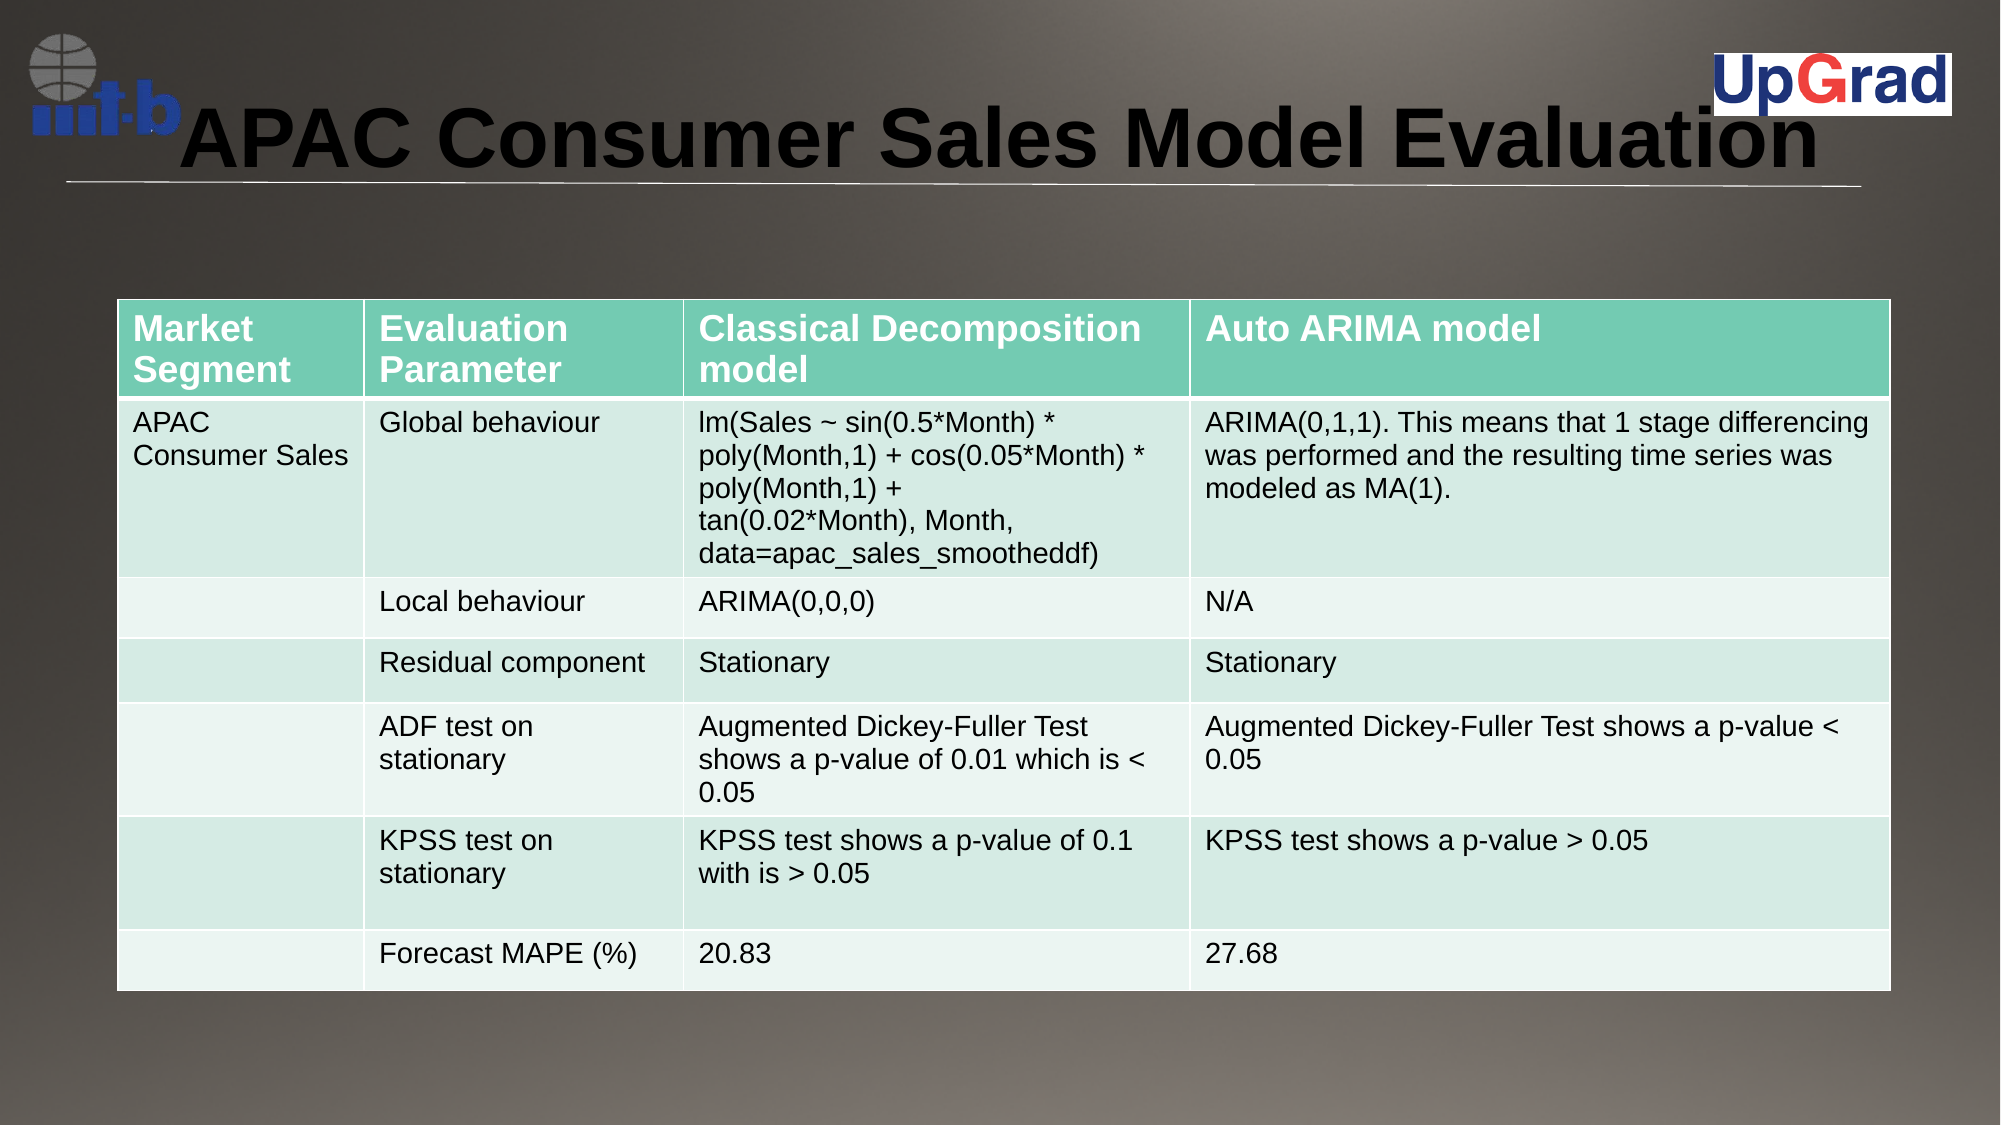

# APAC Consumer Sales Model Evaluation
| Market Segment | Evaluation Parameter | Classical Decomposition model | Auto ARIMA model |
| --- | --- | --- | --- |
| APAC Consumer Sales | Global behaviour | lm(Sales ~ sin(0.5\*Month) \* poly(Month,1) + cos(0.05\*Month) \* poly(Month,1) + tan(0.02\*Month), Month, data=apac\_sales\_smootheddf) | ARIMA(0,1,1). This means that 1 stage differencing was performed and the resulting time series was modeled as MA(1). |
|  | Local behaviour | ARIMA(0,0,0) | N/A |
|  | Residual component | Stationary | Stationary |
|  | ADF test on stationary | Augmented Dickey-Fuller Test shows a p-value of 0.01 which is < 0.05 | Augmented Dickey-Fuller Test shows a p-value < 0.05 |
|  | KPSS test on stationary | KPSS test shows a p-value of 0.1 with is > 0.05 | KPSS test shows a p-value > 0.05 |
|  | Forecast MAPE (%) | 20.83 | 27.68 |